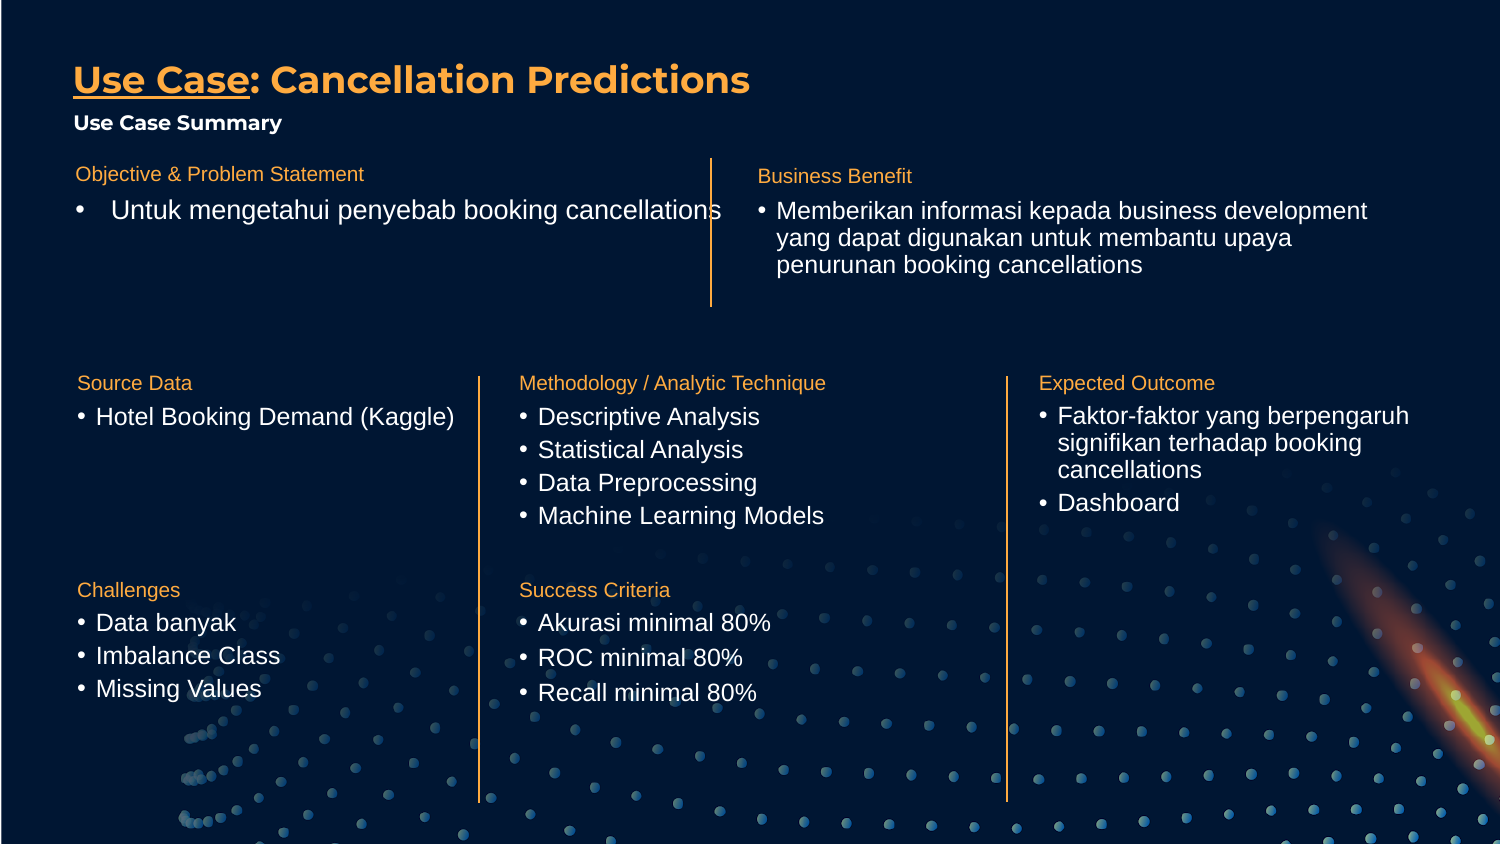

Use Case: Cancellation Predictions
Use Case Summary
Business Benefit
Memberikan informasi kepada business development yang dapat digunakan untuk membantu upaya  penurunan booking cancellations

Objective & Problem Statement
Untuk mengetahui penyebab booking cancellations

Source Data
Hotel Booking Demand (Kaggle)

Methodology / Analytic Technique
Descriptive Analysis
Statistical Analysis
Data Preprocessing
Machine Learning Models

Expected Outcome
Faktor-faktor yang berpengaruh signifikan terhadap booking cancellations
Dashboard

Success Criteria
Akurasi minimal 80%
ROC minimal 80%
Recall minimal 80%

Challenges
Data banyak
Imbalance Class
Missing Values